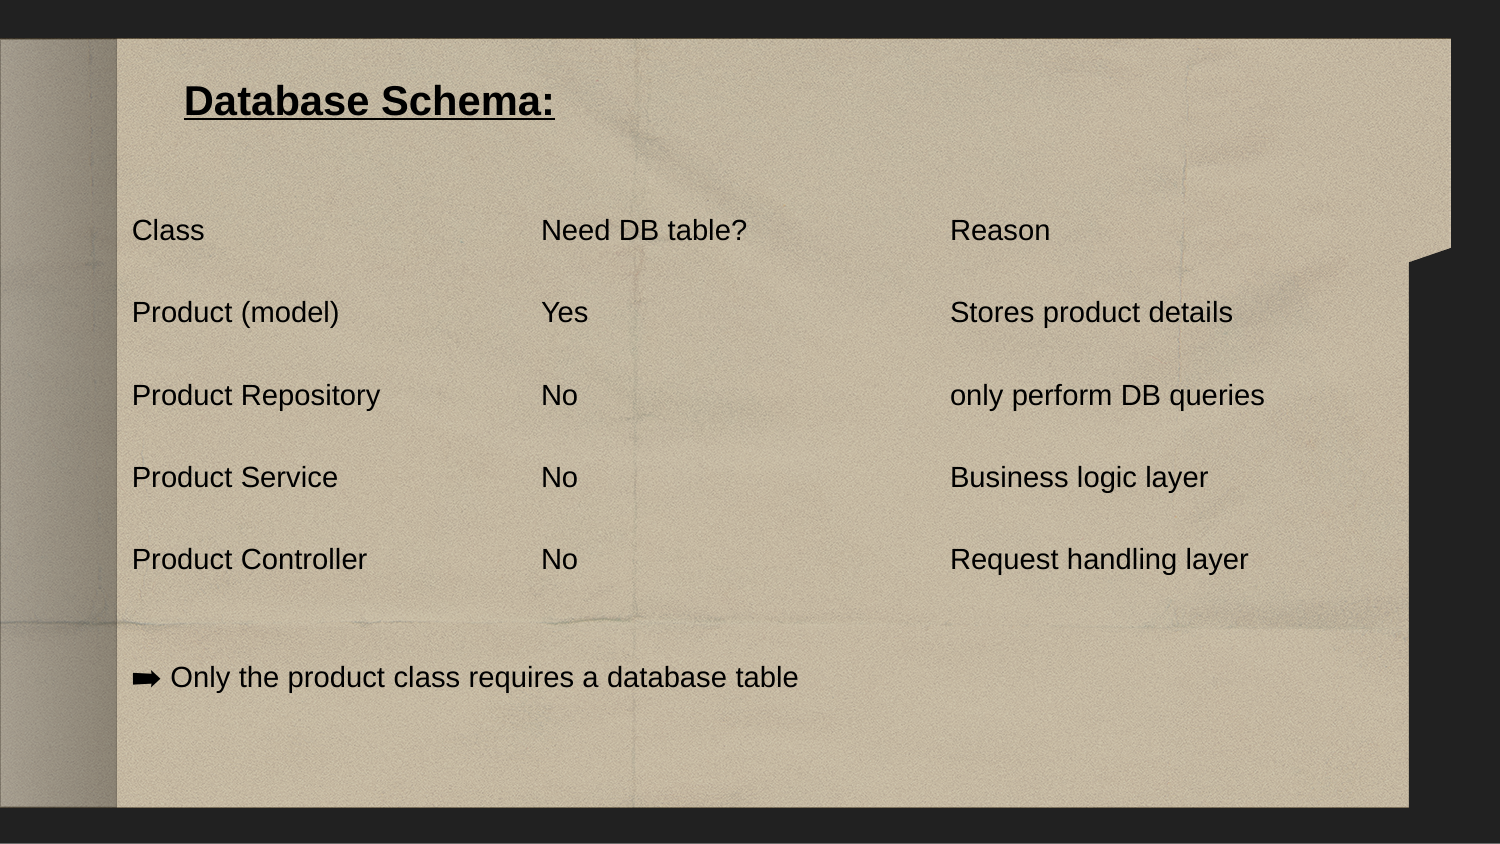

Database Schema:

| Class | Need DB table? | Reason |
| --- | --- | --- |
| Product (model) | Yes | Stores product details |
| Product Repository | No | only perform DB queries |
| Product Service | No | Business logic layer |
| Product Controller | No | Request handling layer |
➡ Only the product class requires a database table